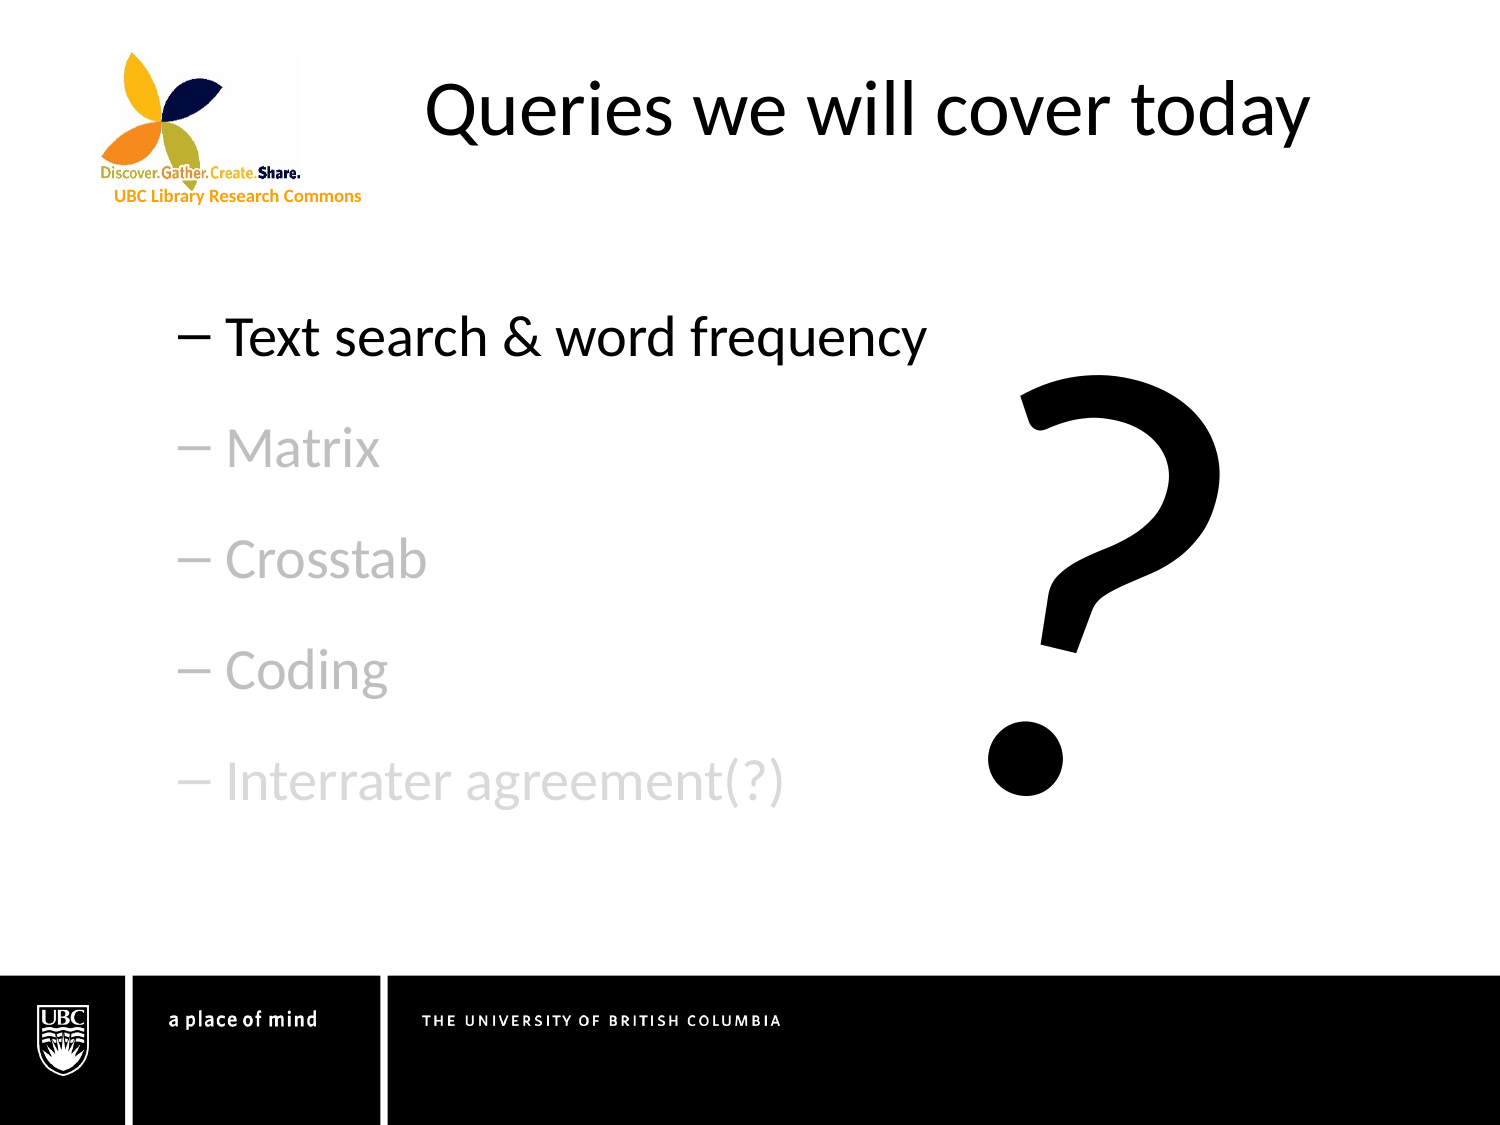

Queries we will cover today
?
Text search & word frequency
Matrix
Crosstab
Coding
Interrater agreement(?)